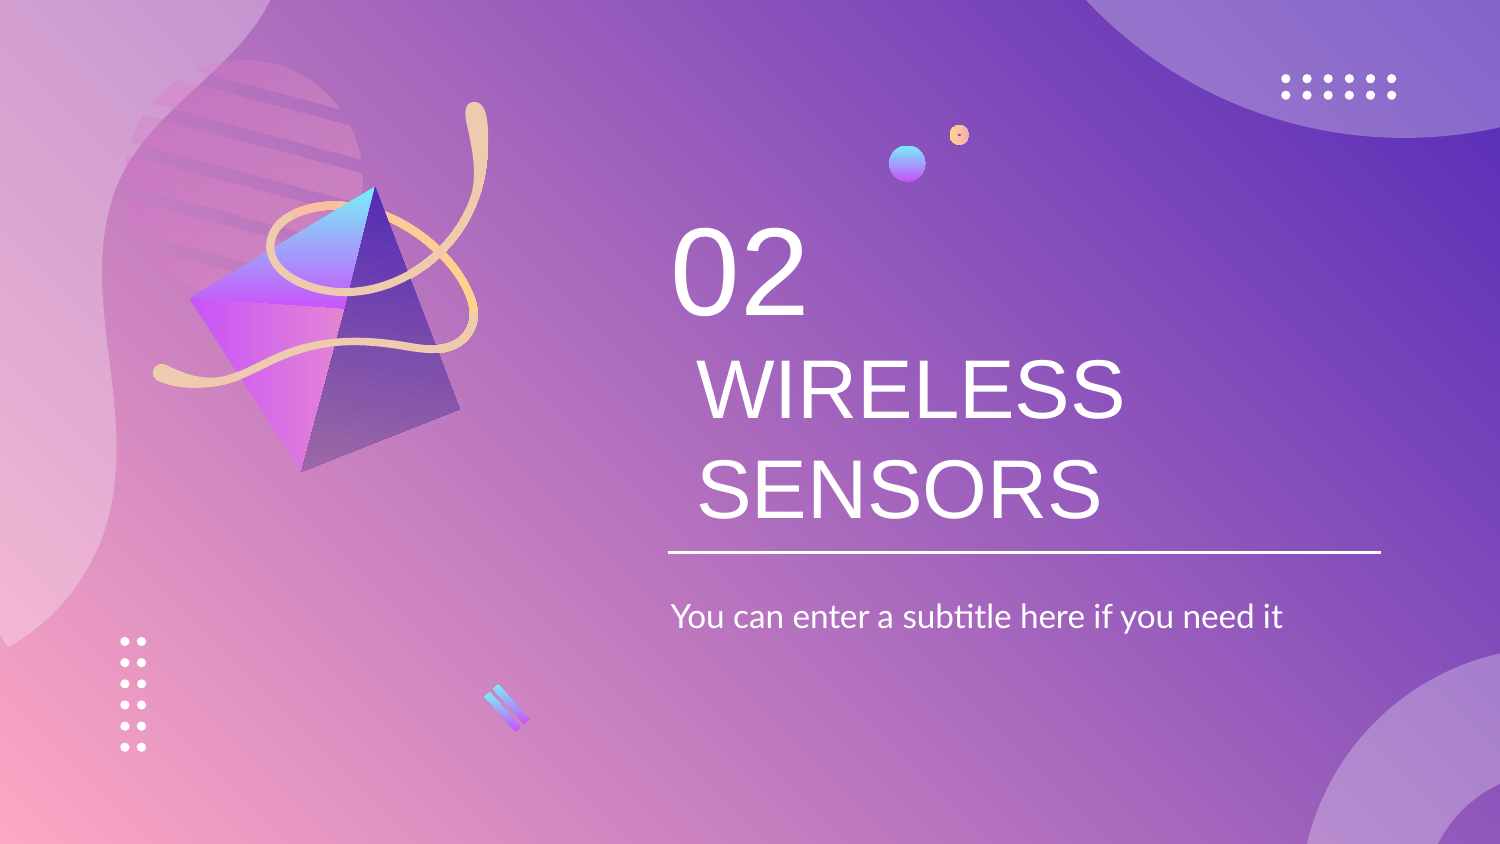

02
# WIRELESS SENSORS
You can enter a subtitle here if you need it